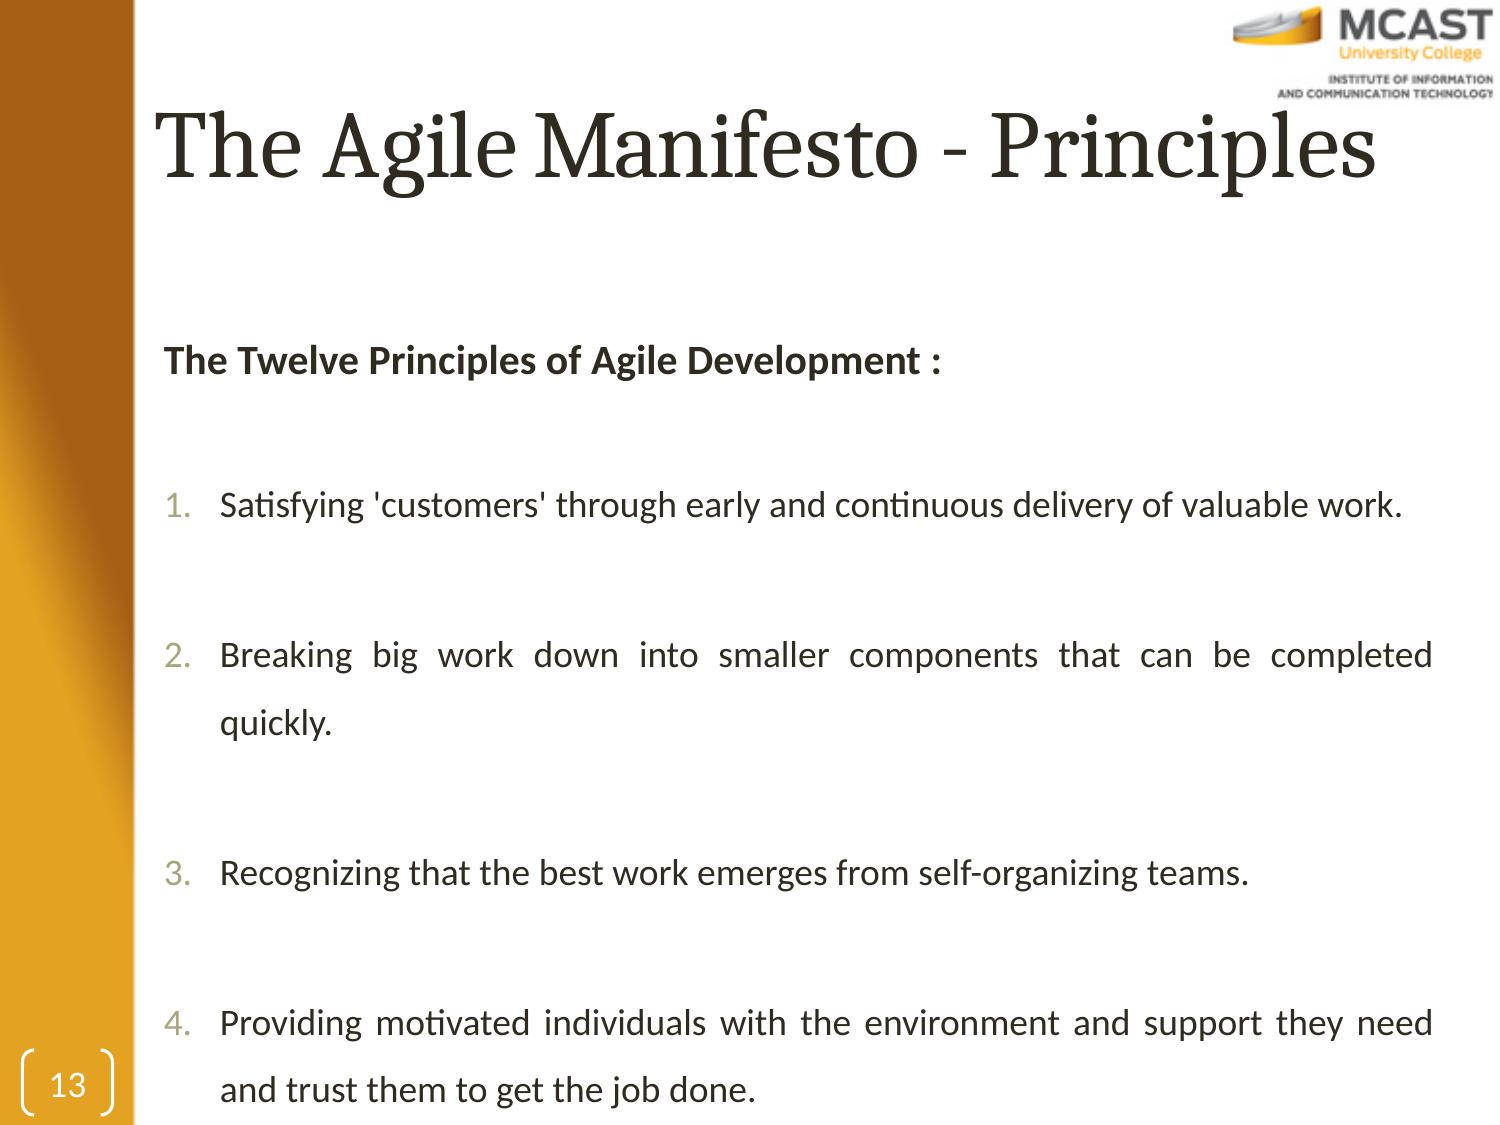

# The Agile Manifesto - Principles
The Twelve Principles of Agile Development :

Satisfying 'customers' through early and continuous delivery of valuable work.

Breaking big work down into smaller components that can be completed quickly.

Recognizing that the best work emerges from self-organizing teams.

Providing motivated individuals with the environment and support they need and trust them to get the job done.

13